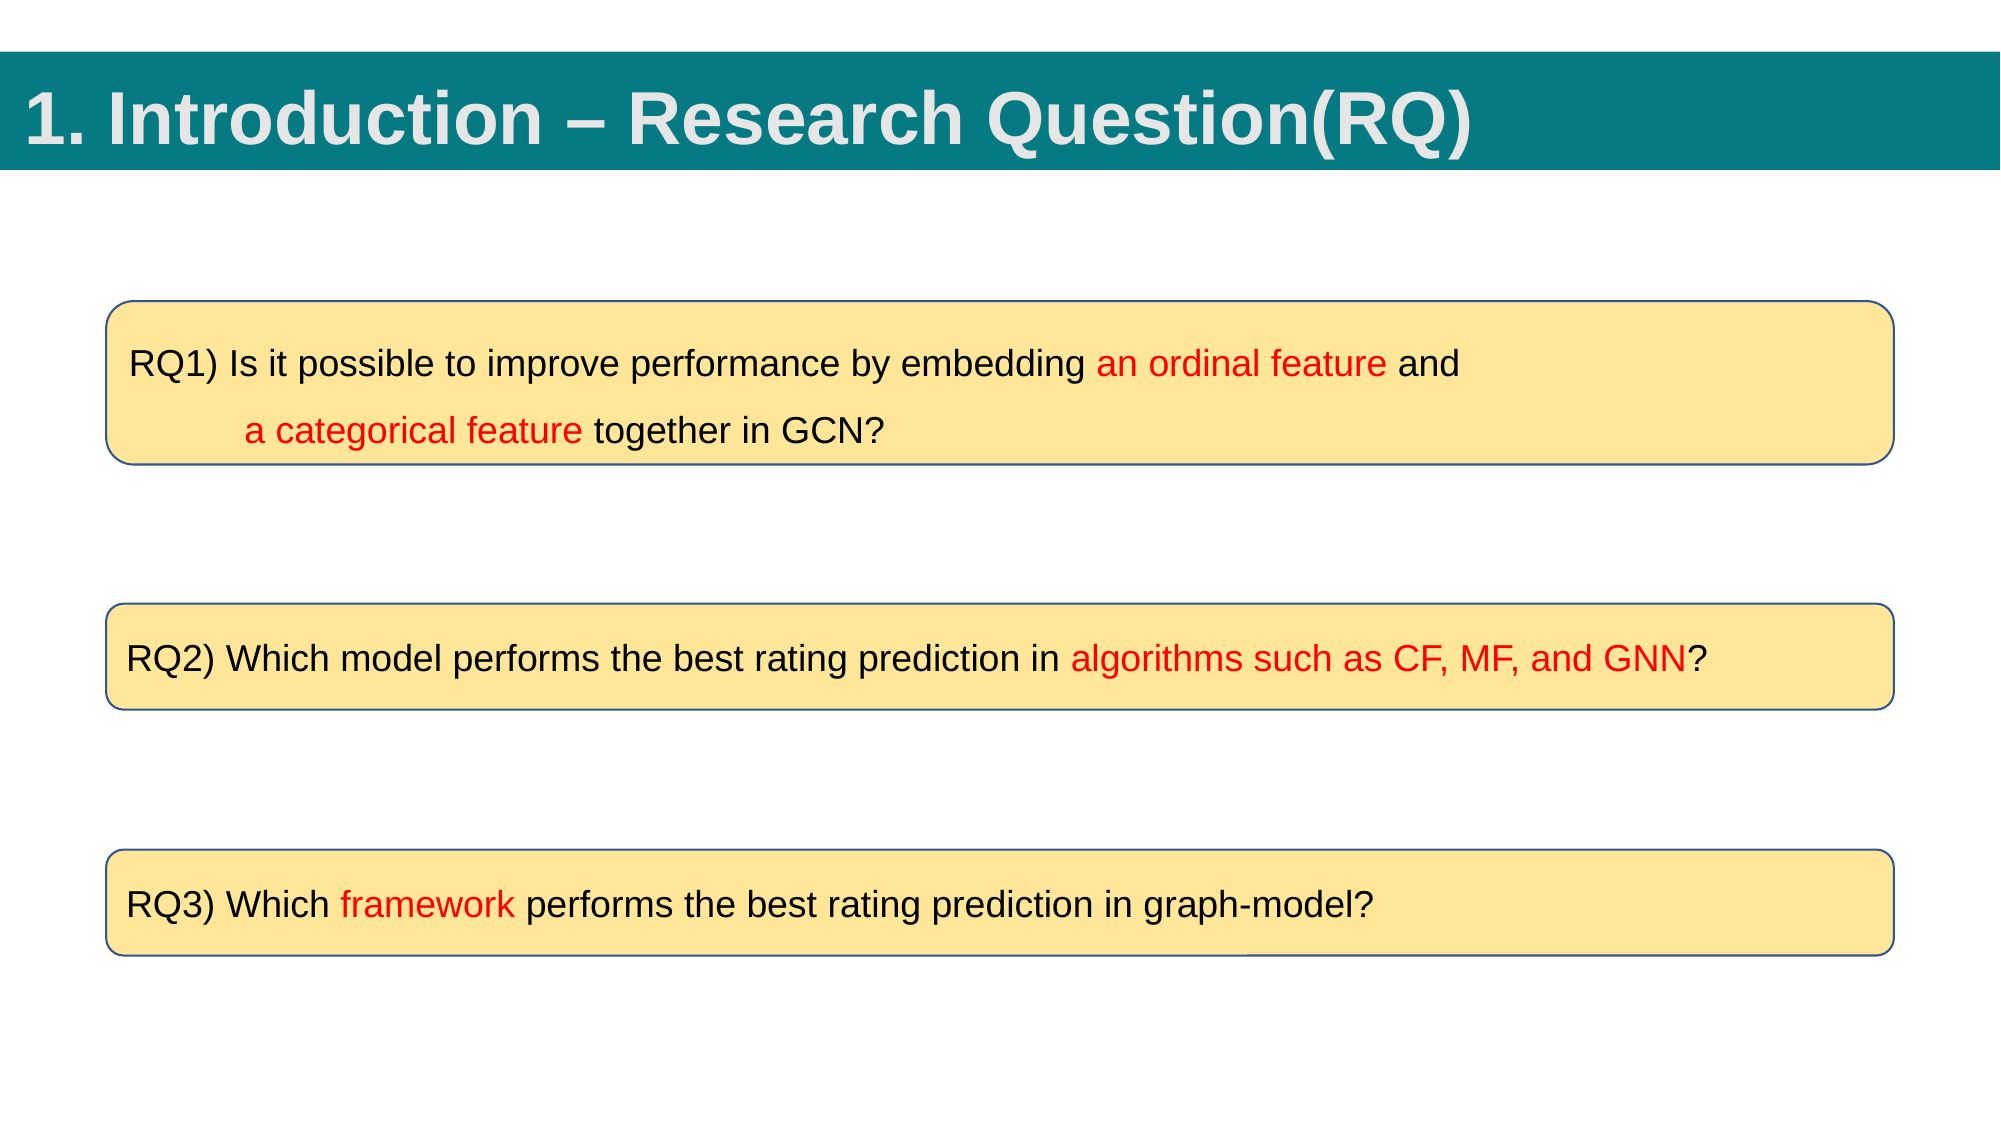

1. Introduction – Research Question(RQ)

RQ1) Is it possible to improve performance by embedding an ordinal feature and
           a categorical feature together in GCN?
RQ2) Which model performs the best rating prediction in algorithms such as CF, MF, and GNN?
RQ3) Which framework performs the best rating prediction in graph-model?